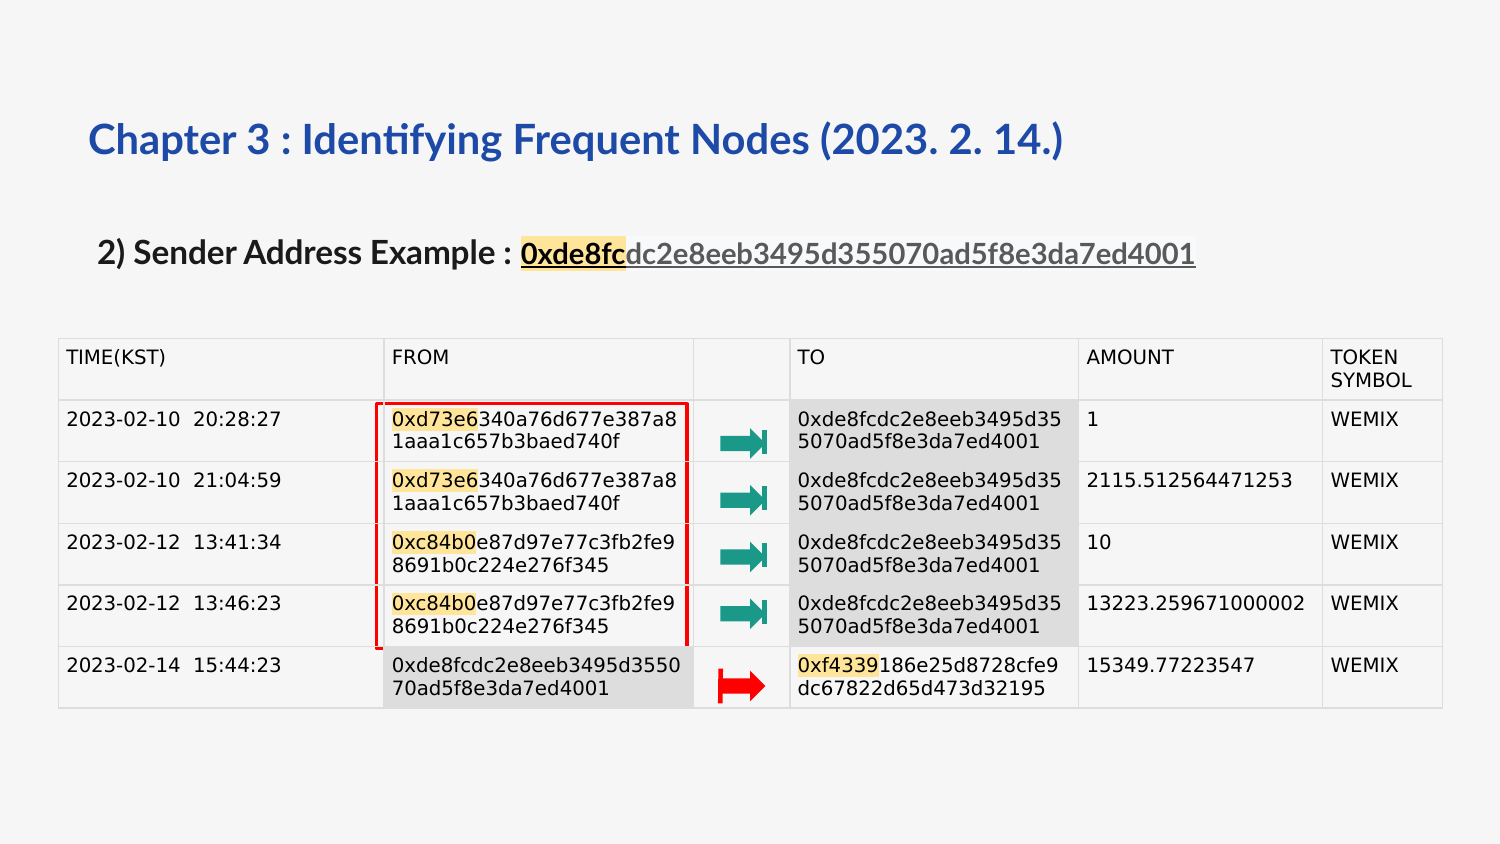

Chapter 3 : Identifying Frequent Nodes (2023. 2. 14.)
2) Sender Address Example : 0xde8fcdc2e8eeb3495d355070ad5f8e3da7ed4001
| TIME(KST) | FROM |  | TO | AMOUNT | TOKEN SYMBOL |
| --- | --- | --- | --- | --- | --- |
| 2023-02-10 20:28:27 | 0xd73e6340a76d677e387a81aaa1c657b3baed740f |  | 0xde8fcdc2e8eeb3495d355070ad5f8e3da7ed4001 | 1 | WEMIX |
| 2023-02-10 21:04:59 | 0xd73e6340a76d677e387a81aaa1c657b3baed740f |  | 0xde8fcdc2e8eeb3495d355070ad5f8e3da7ed4001 | 2115.512564471253 | WEMIX |
| 2023-02-12 13:41:34 | 0xc84b0e87d97e77c3fb2fe98691b0c224e276f345 |  | 0xde8fcdc2e8eeb3495d355070ad5f8e3da7ed4001 | 10 | WEMIX |
| 2023-02-12 13:46:23 | 0xc84b0e87d97e77c3fb2fe98691b0c224e276f345 |  | 0xde8fcdc2e8eeb3495d355070ad5f8e3da7ed4001 | 13223.259671000002 | WEMIX |
| 2023-02-14 15:44:23 | 0xde8fcdc2e8eeb3495d355070ad5f8e3da7ed4001 |  | 0xf4339186e25d8728cfe9dc67822d65d473d32195 | 15349.77223547 | WEMIX |